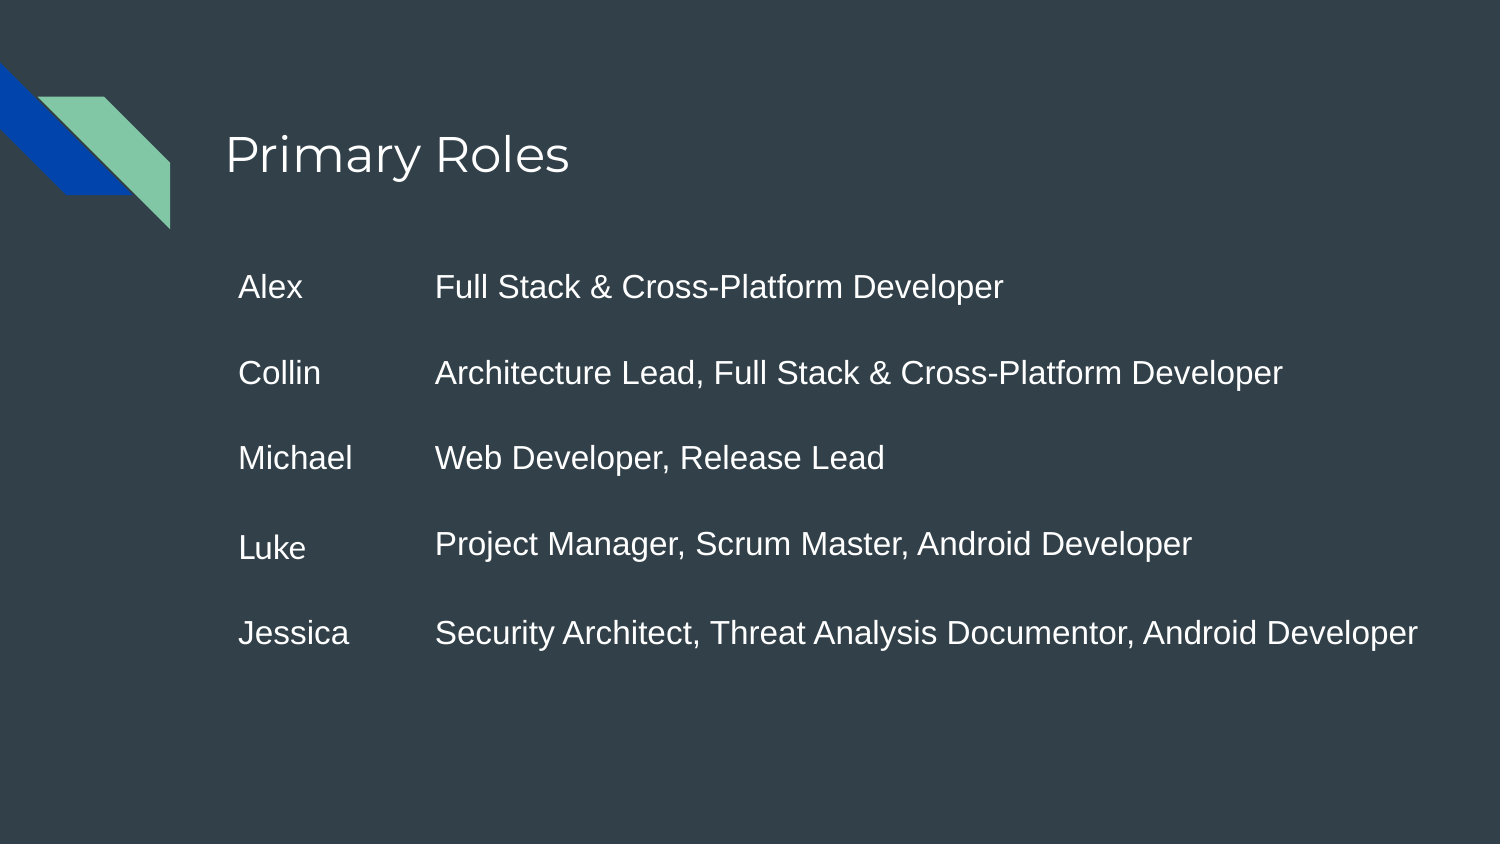

# Primary Roles
| Alex | Full Stack & Cross-Platform Developer |
| --- | --- |
| Collin | Architecture Lead, Full Stack & Cross-Platform Developer |
| Michael | Web Developer, Release Lead |
| Luke | Project Manager, Scrum Master, Android Developer |
| Jessica | Security Architect, Threat Analysis Documentor, Android Developer |